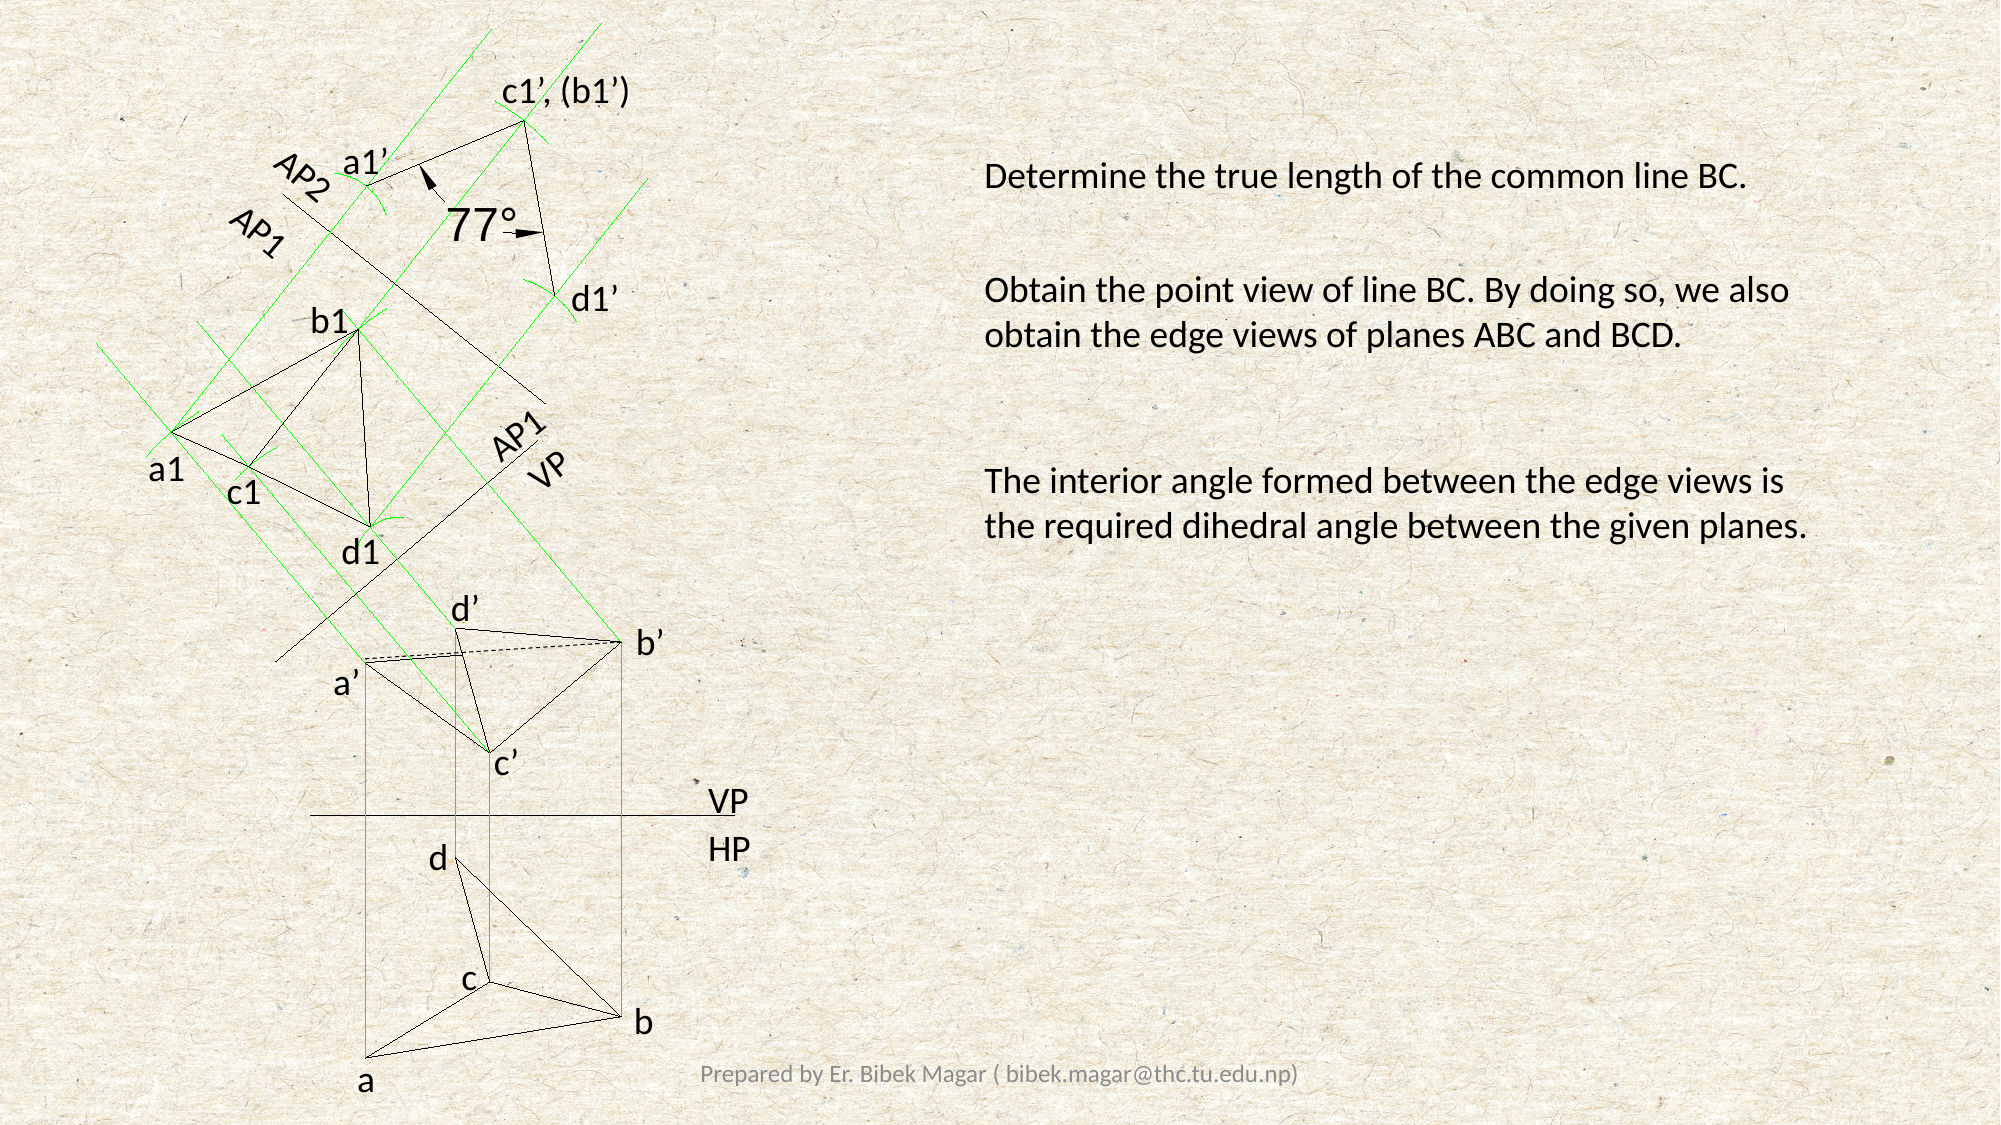

c1’, (b1’)

a1’
Determine the true length of the common line BC.
AP2

77°

AP1

Obtain the point view of line BC. By doing so, we also obtain the edge views of planes ABC and BCD.
d1’

b1

AP1

a1
VP

The interior angle formed between the edge views is the required dihedral angle between the given planes.
c1

d1
d’
b’

a’

c’

VP

HP
d

c

b

Prepared by Er. Bibek Magar ( bibek.magar@thc.tu.edu.np)
a